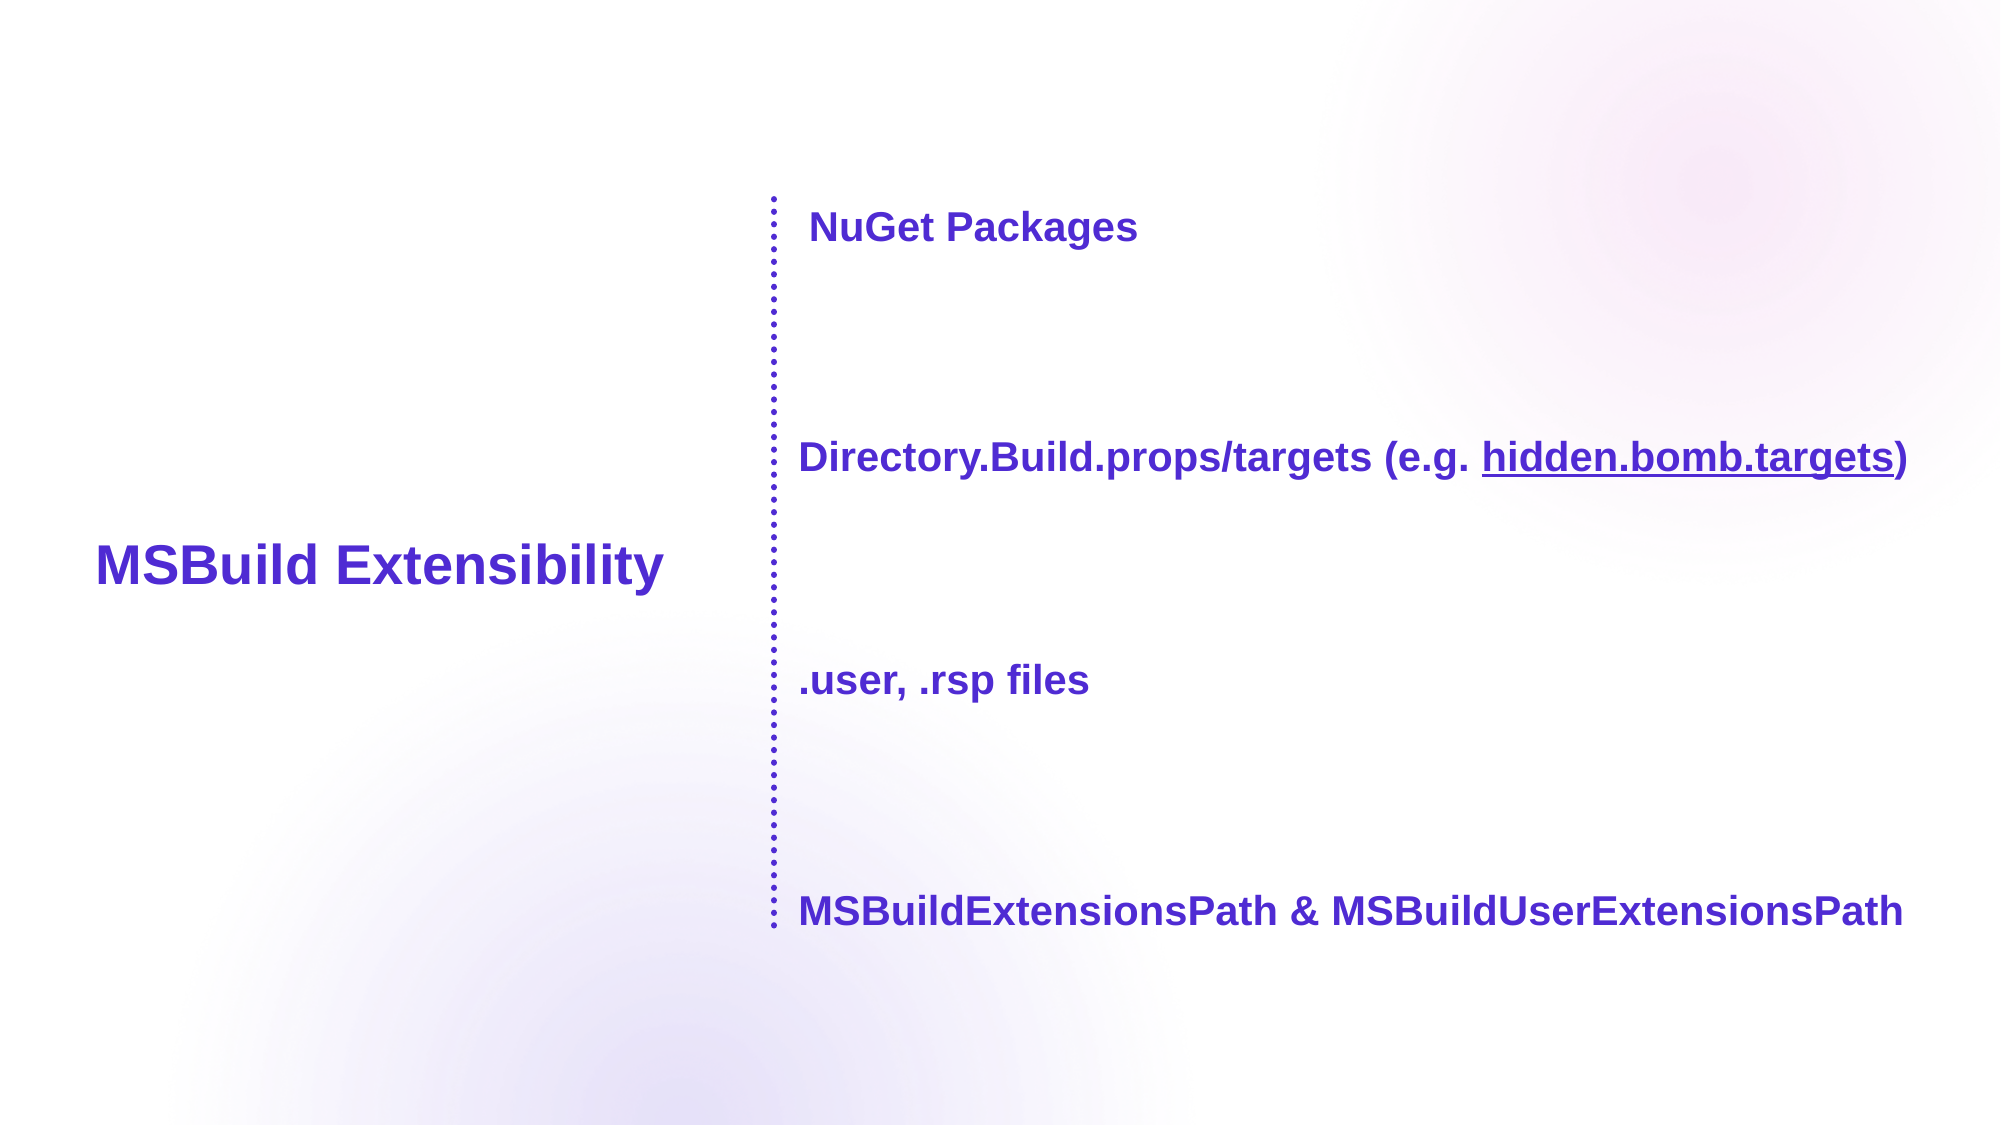

NuGet Packages
Directory.Build.props/targets (e.g. hidden.bomb.targets)
MSBuild Extensibility
.user, .rsp files
MSBuildExtensionsPath & MSBuildUserExtensionsPath